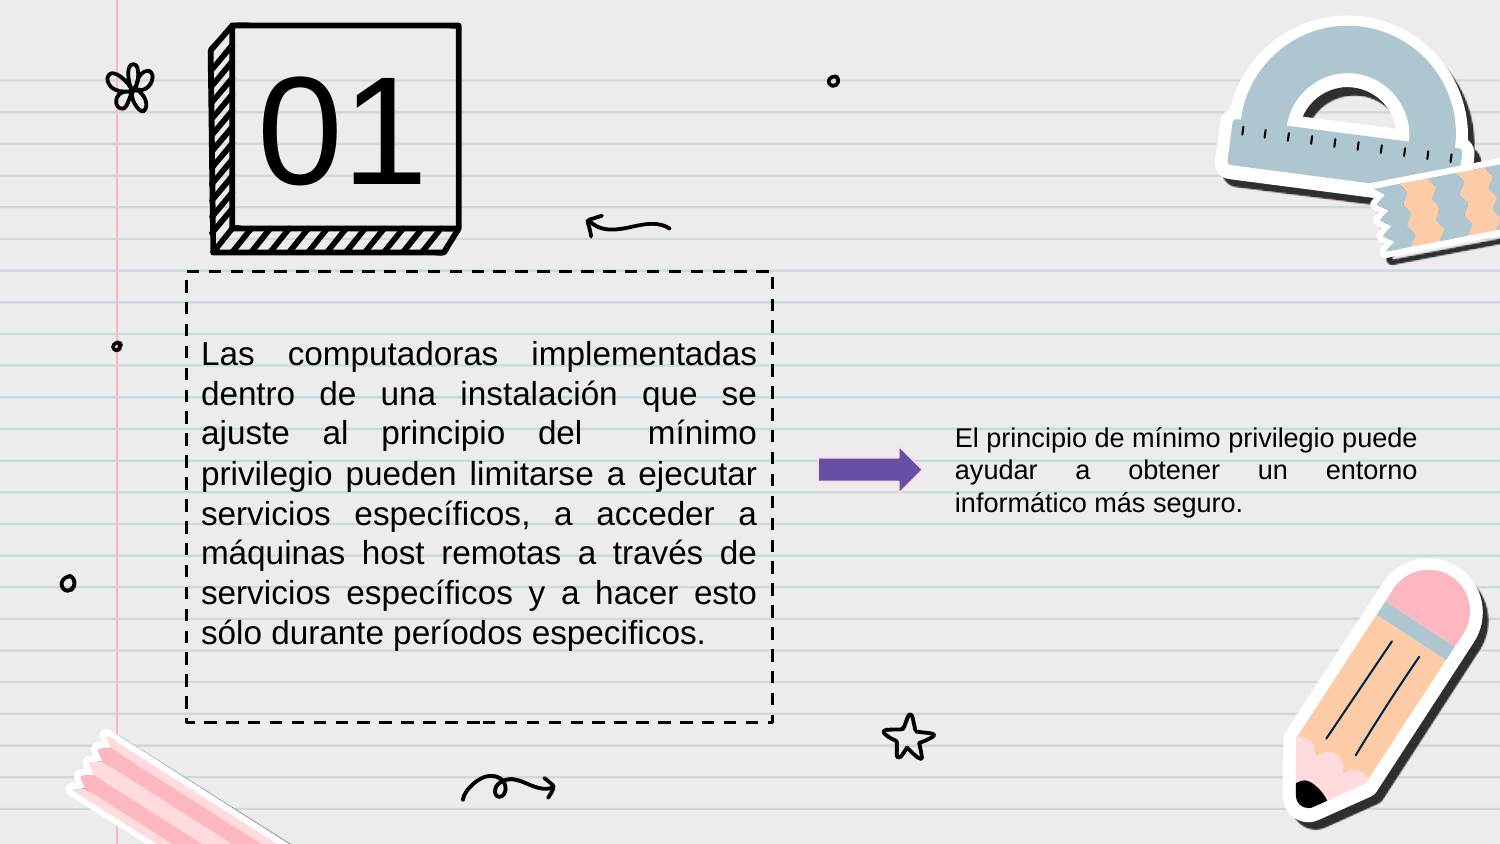

01

Las computadoras implementadas dentro de una instalación que se ajuste al principio del  mínimo privilegio pueden limitarse a ejecutar servicios específicos, a acceder a máquinas host remotas a través de servicios específicos y a hacer esto sólo durante períodos especificos.

El principio de mínimo privilegio puede ayudar a obtener un entorno informático más seguro.